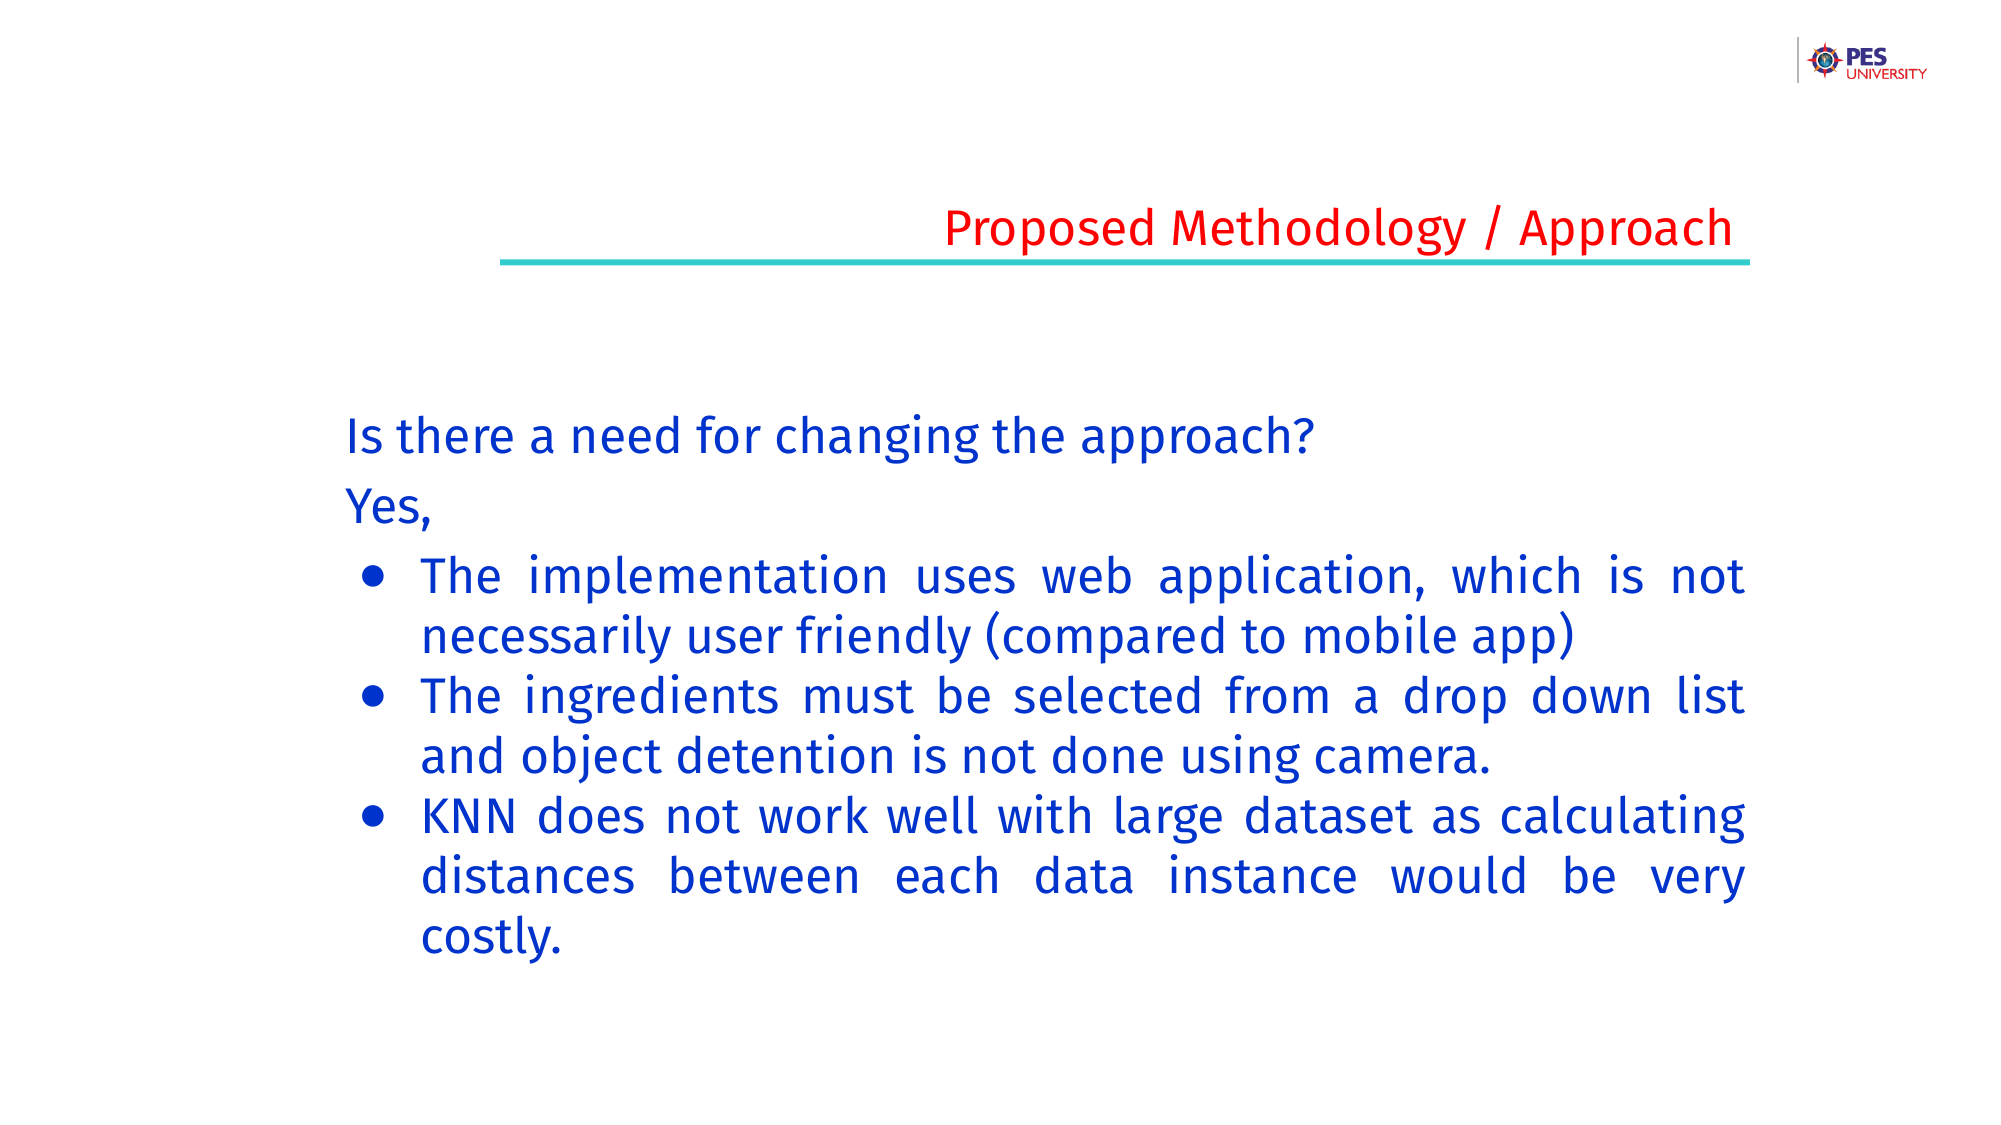

Proposed Methodology / Approach

Is there a need for changing the approach?
Yes,
The implementation uses web application, which is not necessarily user friendly (compared to mobile app)
The ingredients must be selected from a drop down list and object detention is not done using camera.
KNN does not work well with large dataset as calculating distances between each data instance would be very costly.